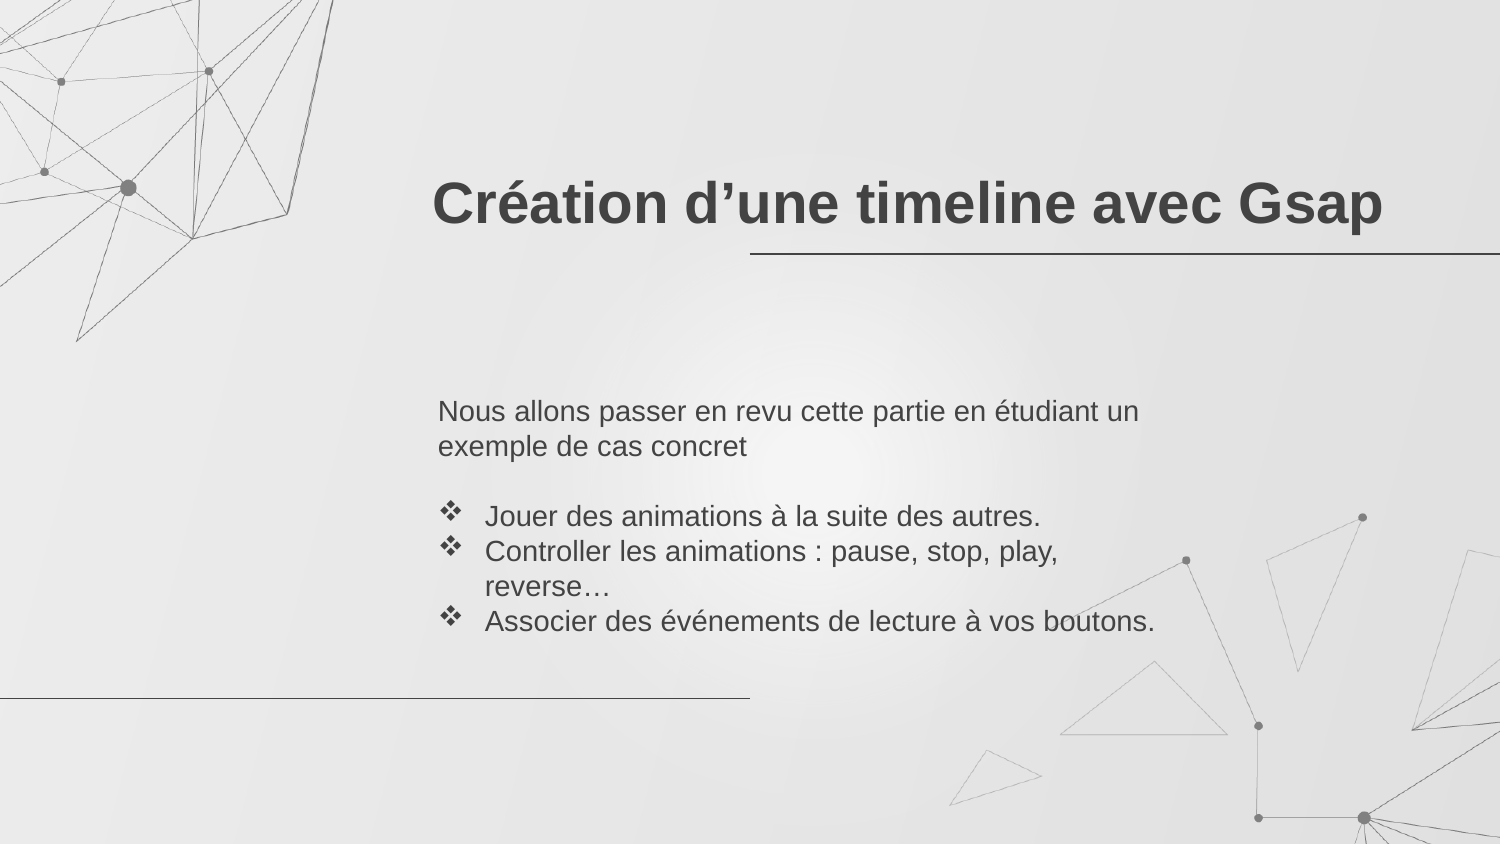

# Création d’une timeline avec Gsap
Nous allons passer en revu cette partie en étudiant un exemple de cas concret
Jouer des animations à la suite des autres.
Controller les animations : pause, stop, play, reverse…
Associer des événements de lecture à vos boutons.